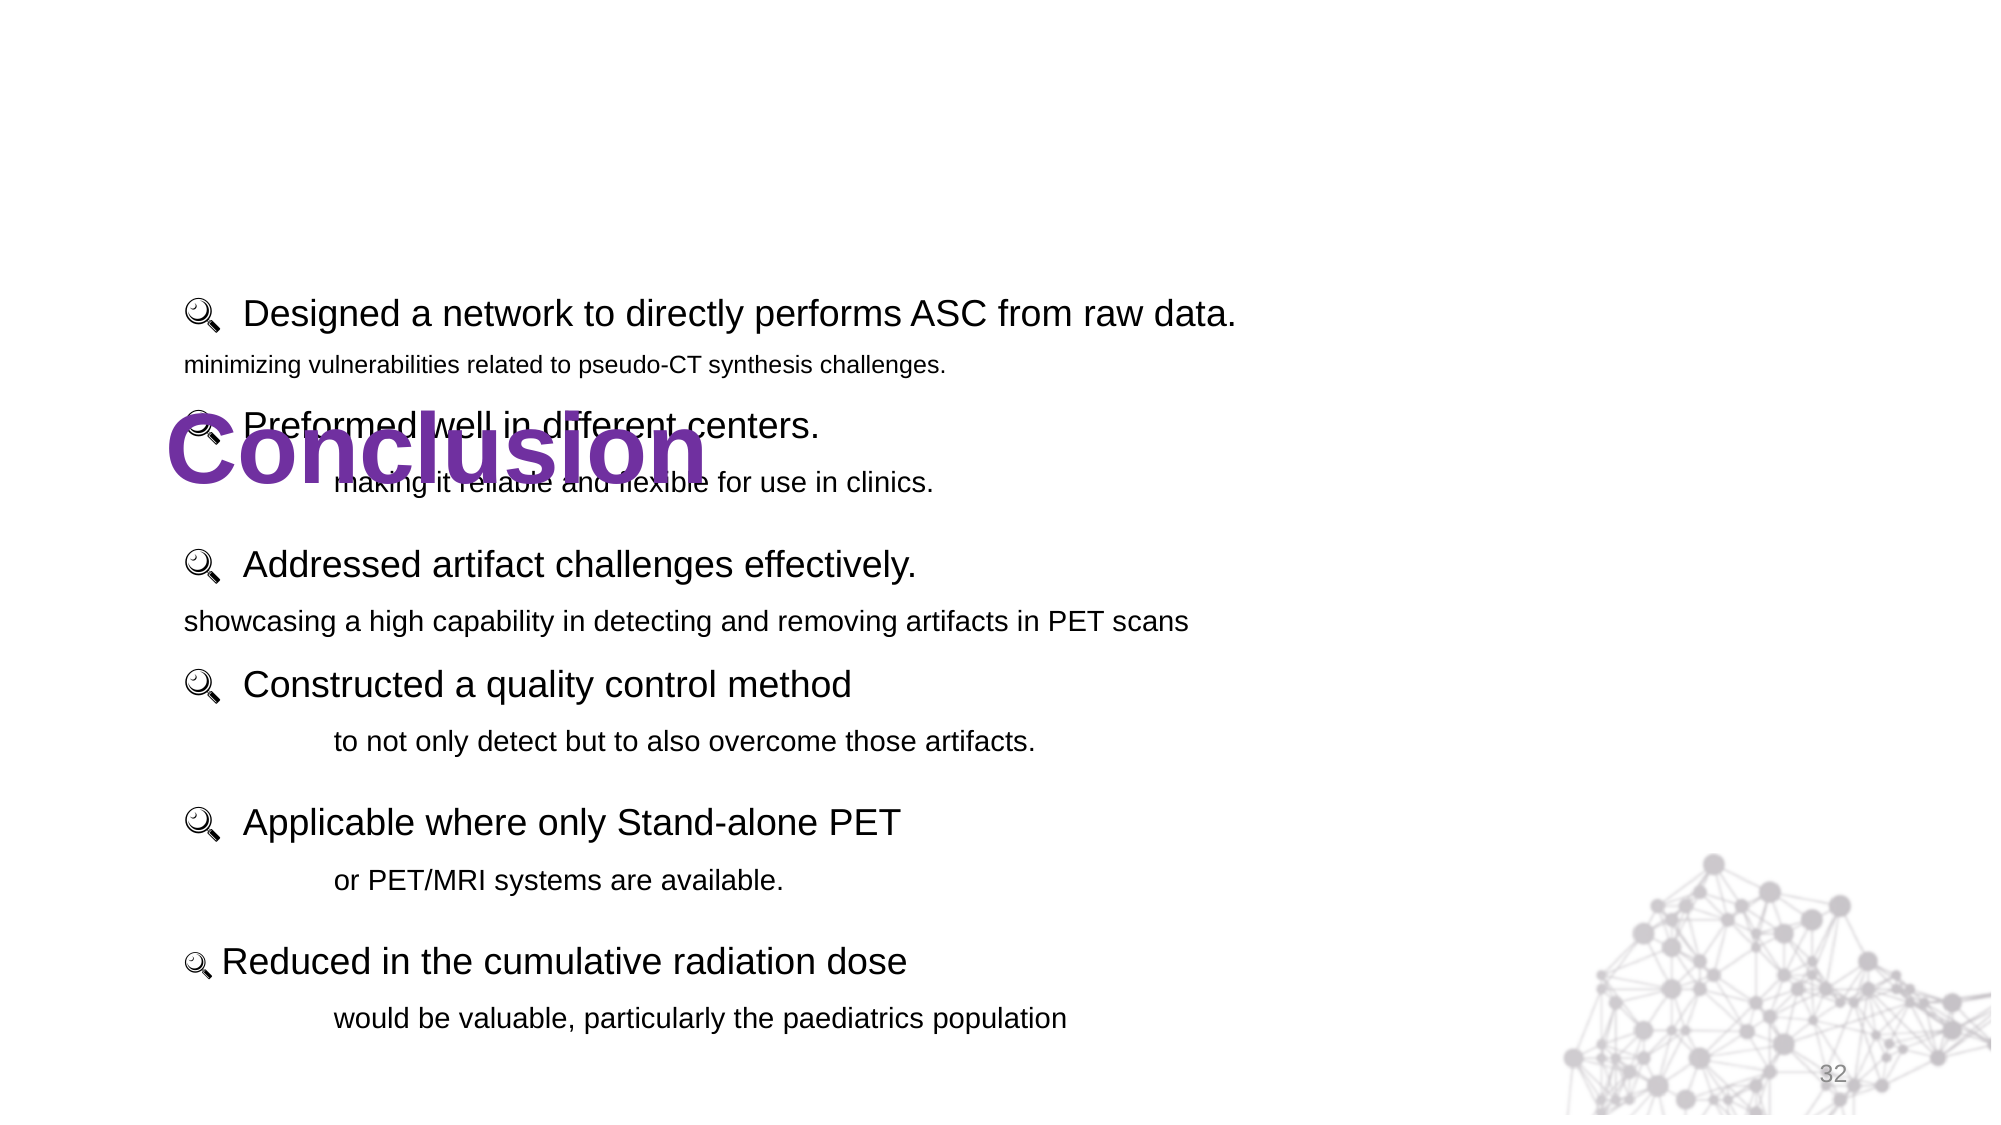

🔍  Designed a network to directly performs ASC from raw data.
minimizing vulnerabilities related to pseudo-CT synthesis challenges.
🔍  Preformed well in different centers.
 	making it reliable and flexible for use in clinics.

🔍  Addressed artifact challenges effectively.
showcasing a high capability in detecting and removing artifacts in PET scans
🔍  Constructed a quality control method
 	to not only detect but to also overcome those artifacts.

🔍  Applicable where only Stand-alone PET
	or PET/MRI systems are available.

🔍 Reduced in the cumulative radiation dose
 	would be valuable, particularly the paediatrics population
	Conclusion
32